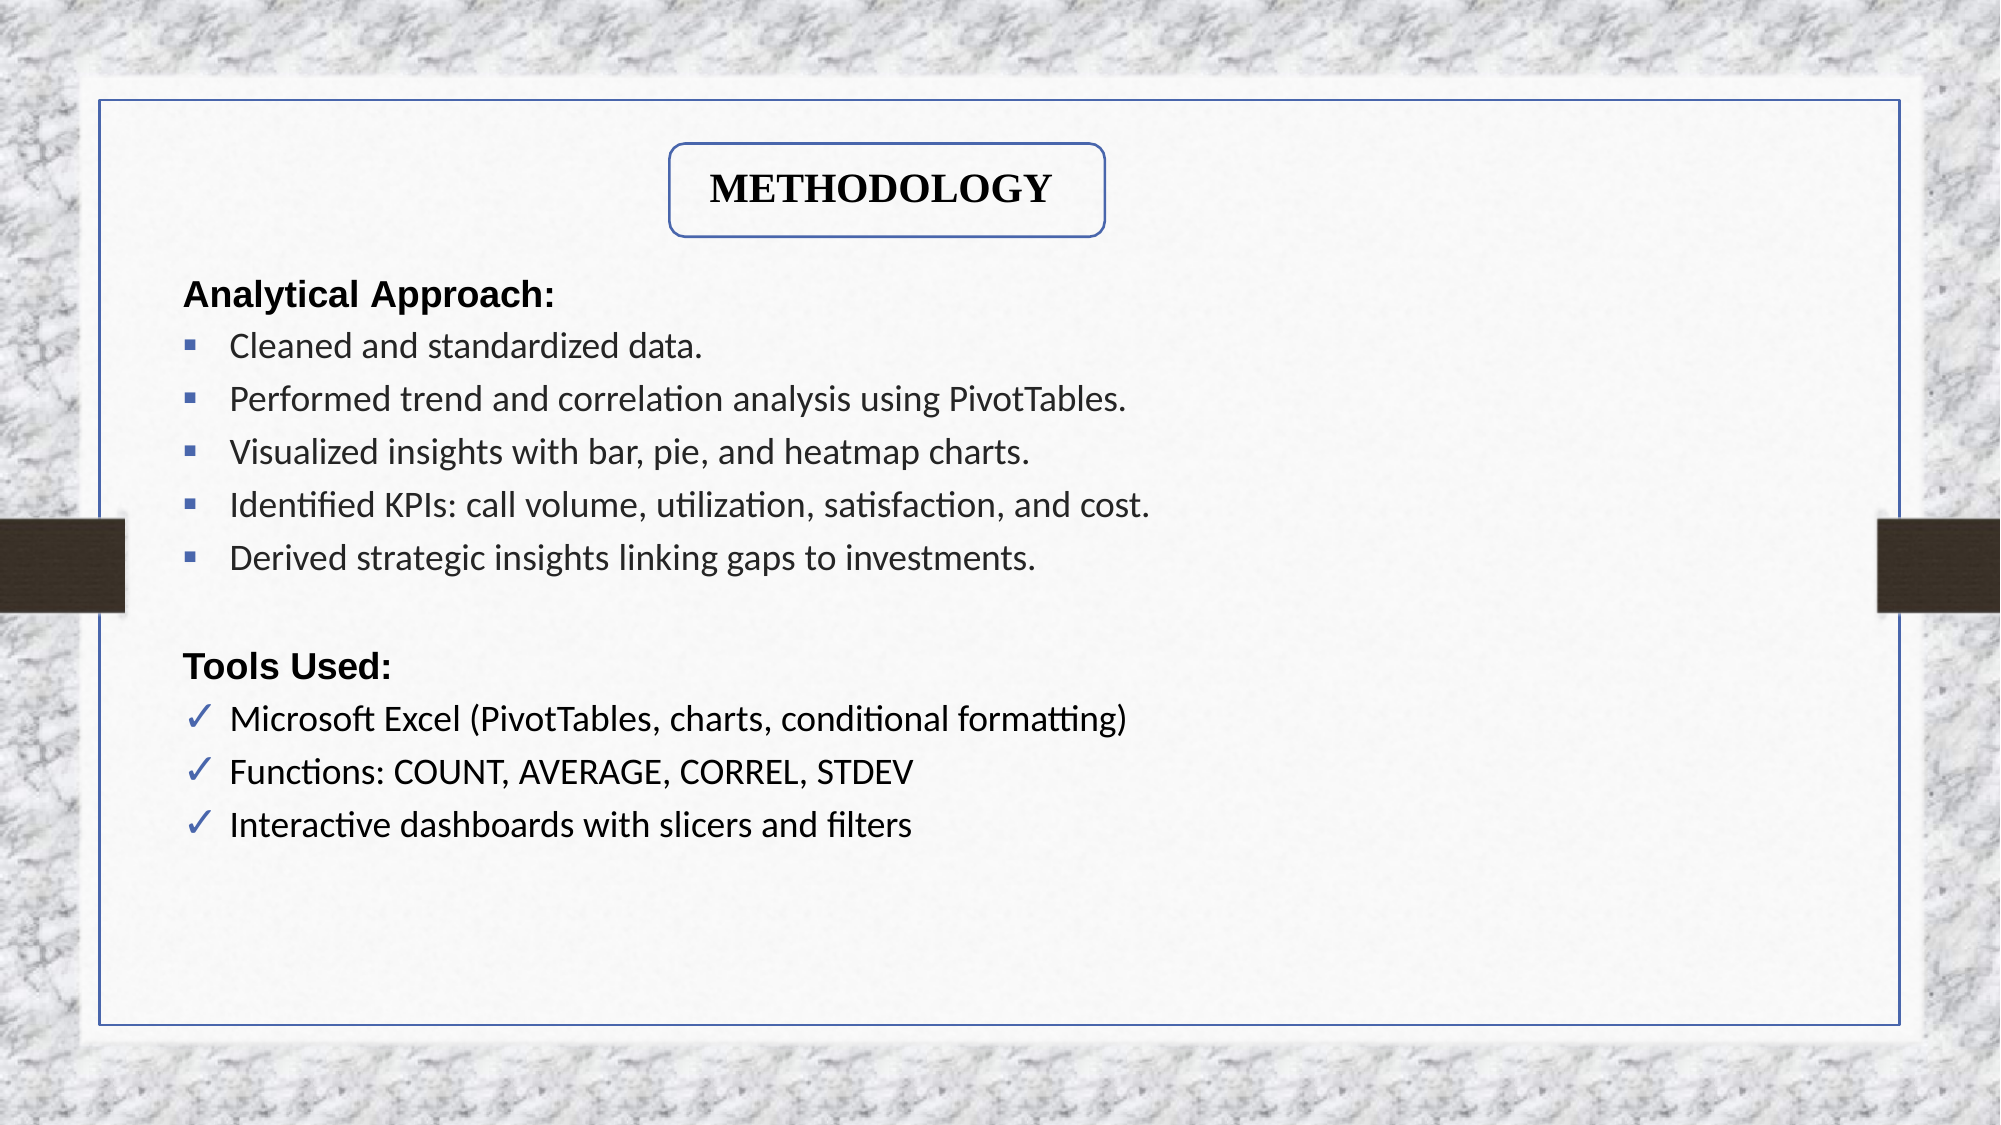

# METHODOLOGY
Analytical Approach:
Cleaned and standardized data.
Performed trend and correlation analysis using PivotTables.
Visualized insights with bar, pie, and heatmap charts.
Identified KPIs: call volume, utilization, satisfaction, and cost.
Derived strategic insights linking gaps to investments.

Tools Used:
Microsoft Excel (PivotTables, charts, conditional formatting)
Functions: COUNT, AVERAGE, CORREL, STDEV
Interactive dashboards with slicers and filters